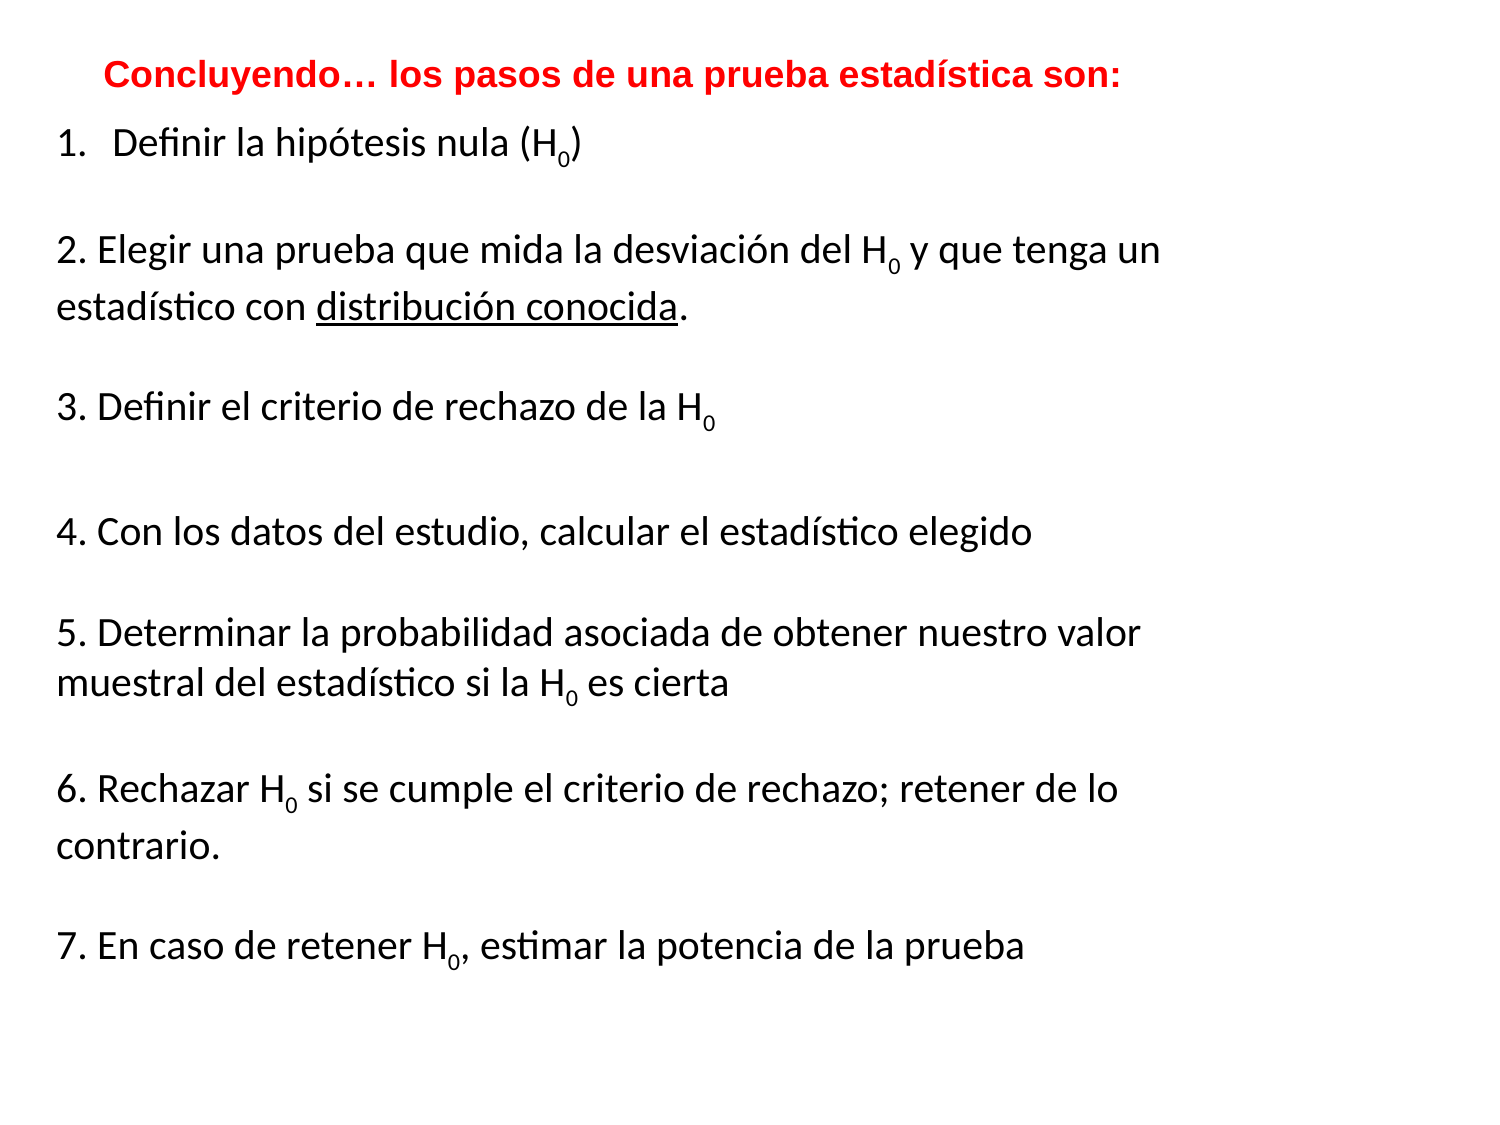

Concluyendo… los pasos de una prueba estadística son:
Definir la hipótesis nula (H0)

2. Elegir una prueba que mida la desviación del H0 y que tenga un estadístico con distribución conocida.

3. Definir el criterio de rechazo de la H0

4. Con los datos del estudio, calcular el estadístico elegido

5. Determinar la probabilidad asociada de obtener nuestro valor muestral del estadístico si la H0 es cierta

6. Rechazar H0 si se cumple el criterio de rechazo; retener de lo contrario.

7. En caso de retener H0, estimar la potencia de la prueba